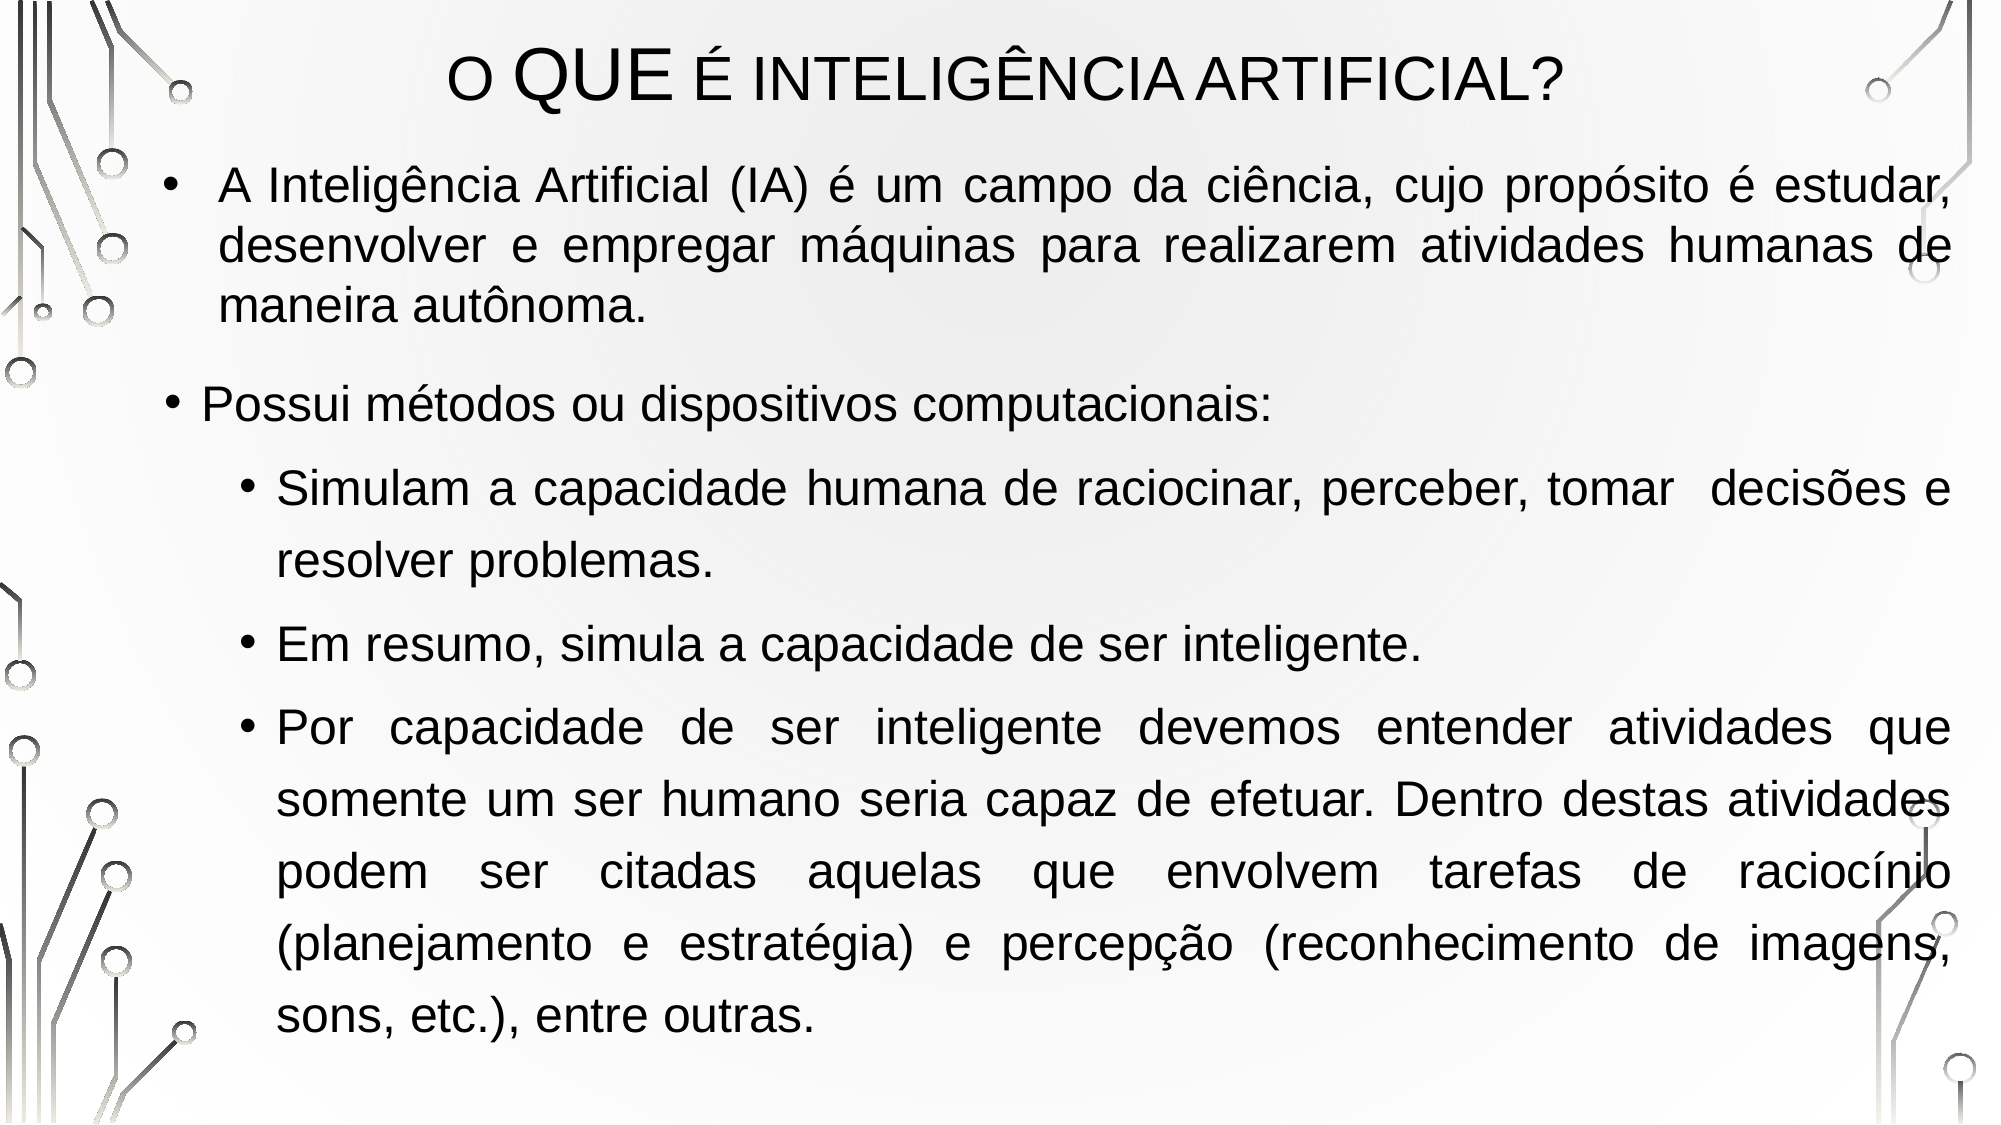

# O que é Inteligência Artificial?
A Inteligência Artificial (IA) é um campo da ciência, cujo propósito é estudar, desenvolver e empregar máquinas para realizarem atividades humanas de maneira autônoma.
Possui métodos ou dispositivos computacionais:
Simulam a capacidade humana de raciocinar, perceber, tomar  decisões e resolver problemas.
Em resumo, simula a capacidade de ser inteligente.
Por capacidade de ser inteligente devemos entender atividades que somente um ser humano seria capaz de efetuar. Dentro destas atividades podem ser citadas aquelas que envolvem tarefas de raciocínio (planejamento e estratégia) e percepção (reconhecimento de imagens, sons, etc.), entre outras.